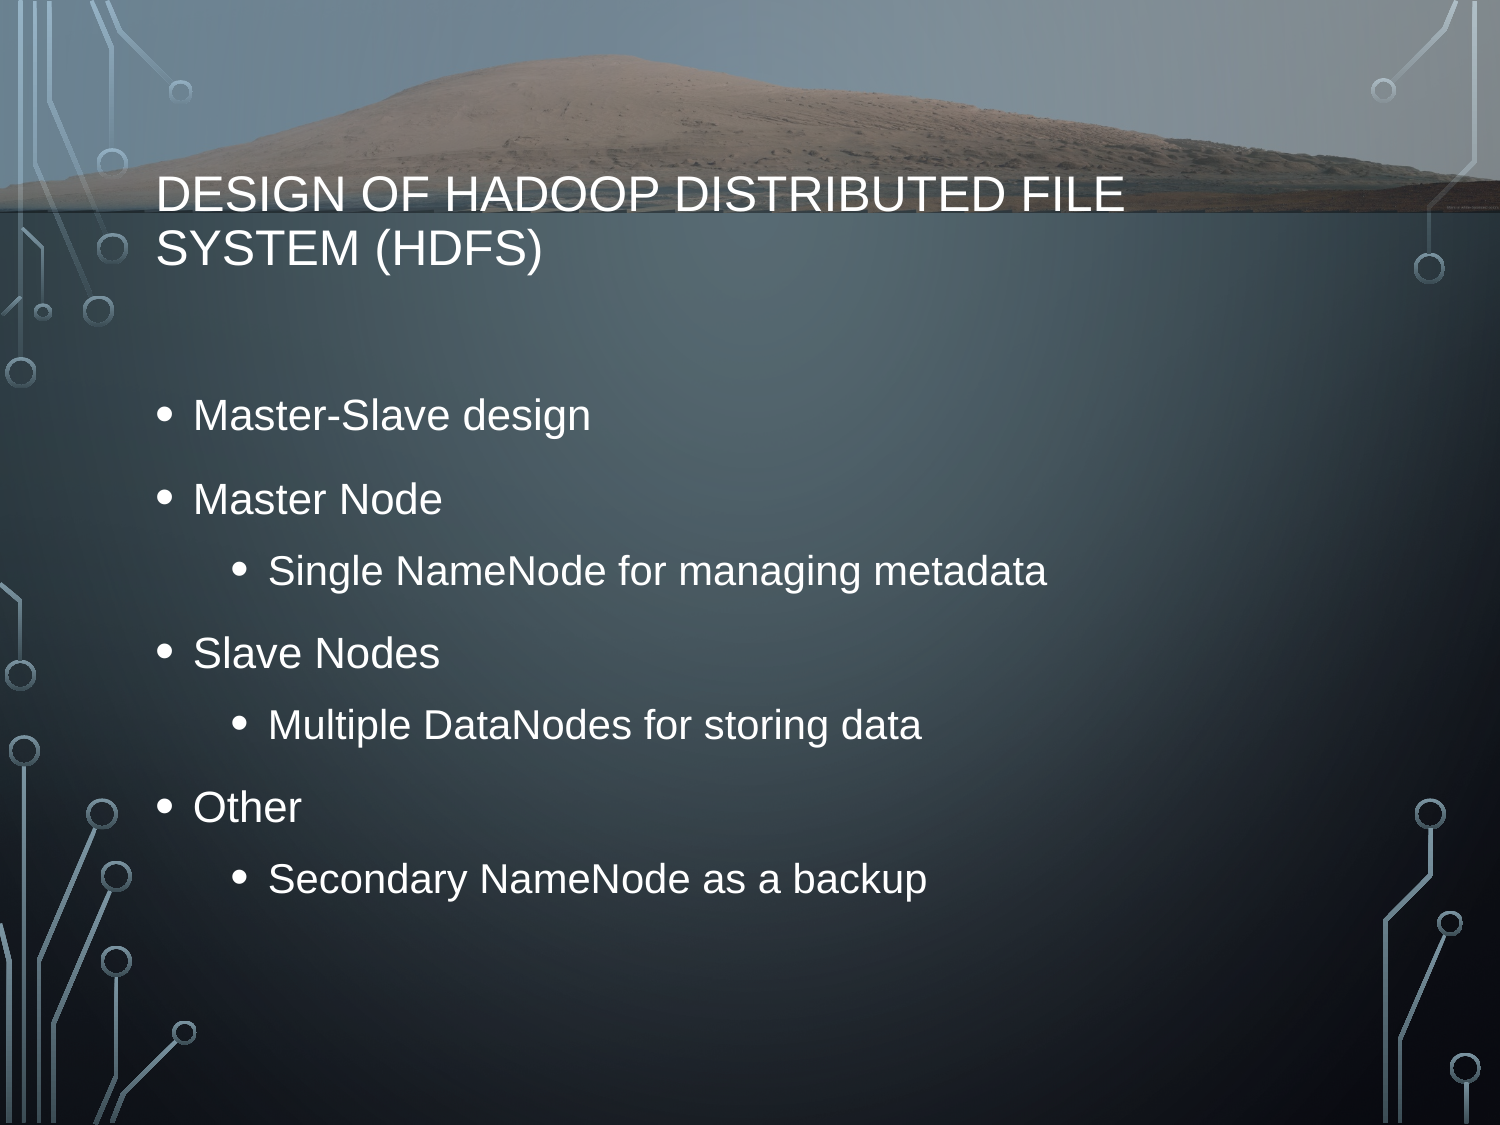

# Design of Hadoop Distributed File System (HDFS)
Master-Slave design
Master Node
Single NameNode for managing metadata
Slave Nodes
Multiple DataNodes for storing data
Other
Secondary NameNode as a backup